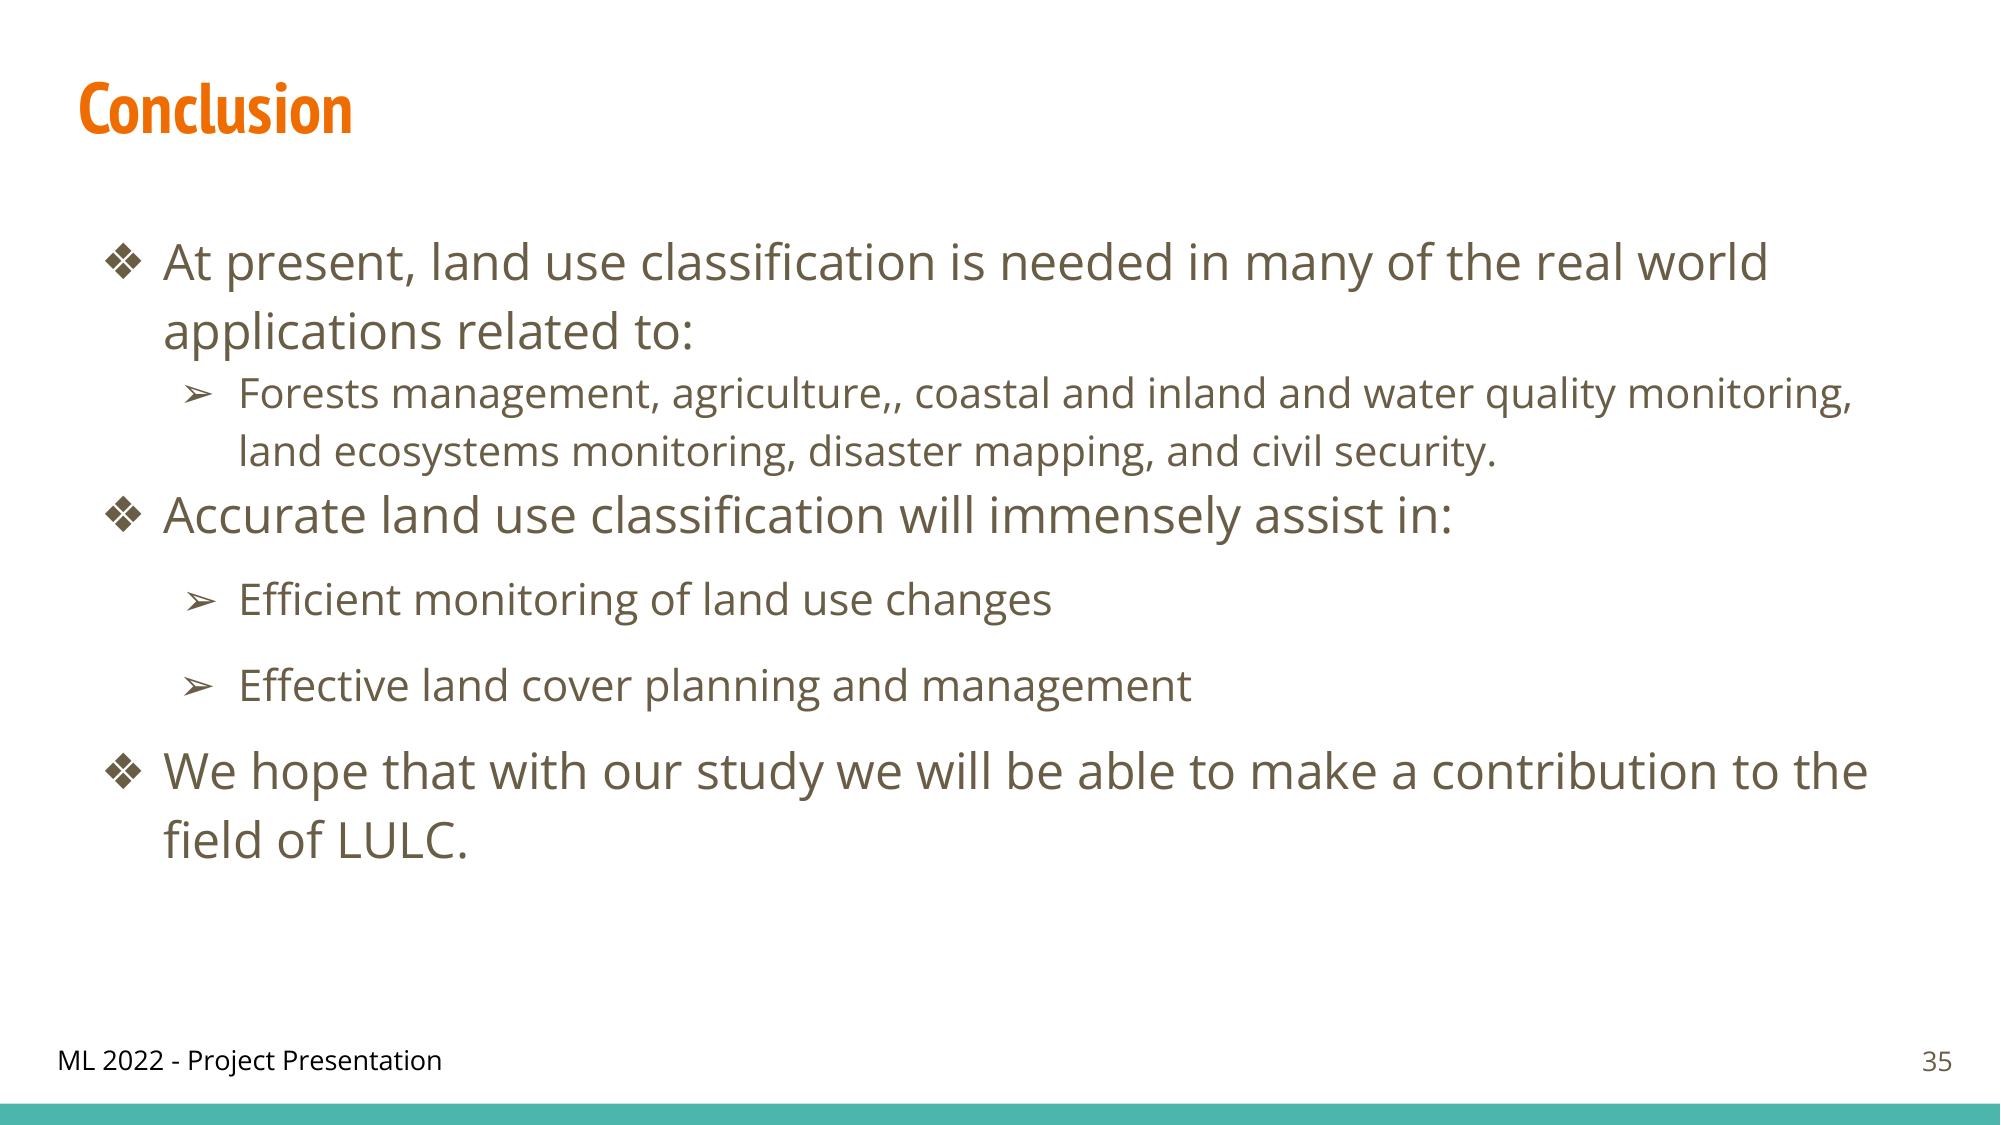

# Conclusion
At present, land use classification is needed in many of the real world applications related to:
Forests management, agriculture,, coastal and inland and water quality monitoring, land ecosystems monitoring, disaster mapping, and civil security.
Accurate land use classification will immensely assist in:
Efficient monitoring of land use changes
Effective land cover planning and management
We hope that with our study we will be able to make a contribution to the field of LULC.
35